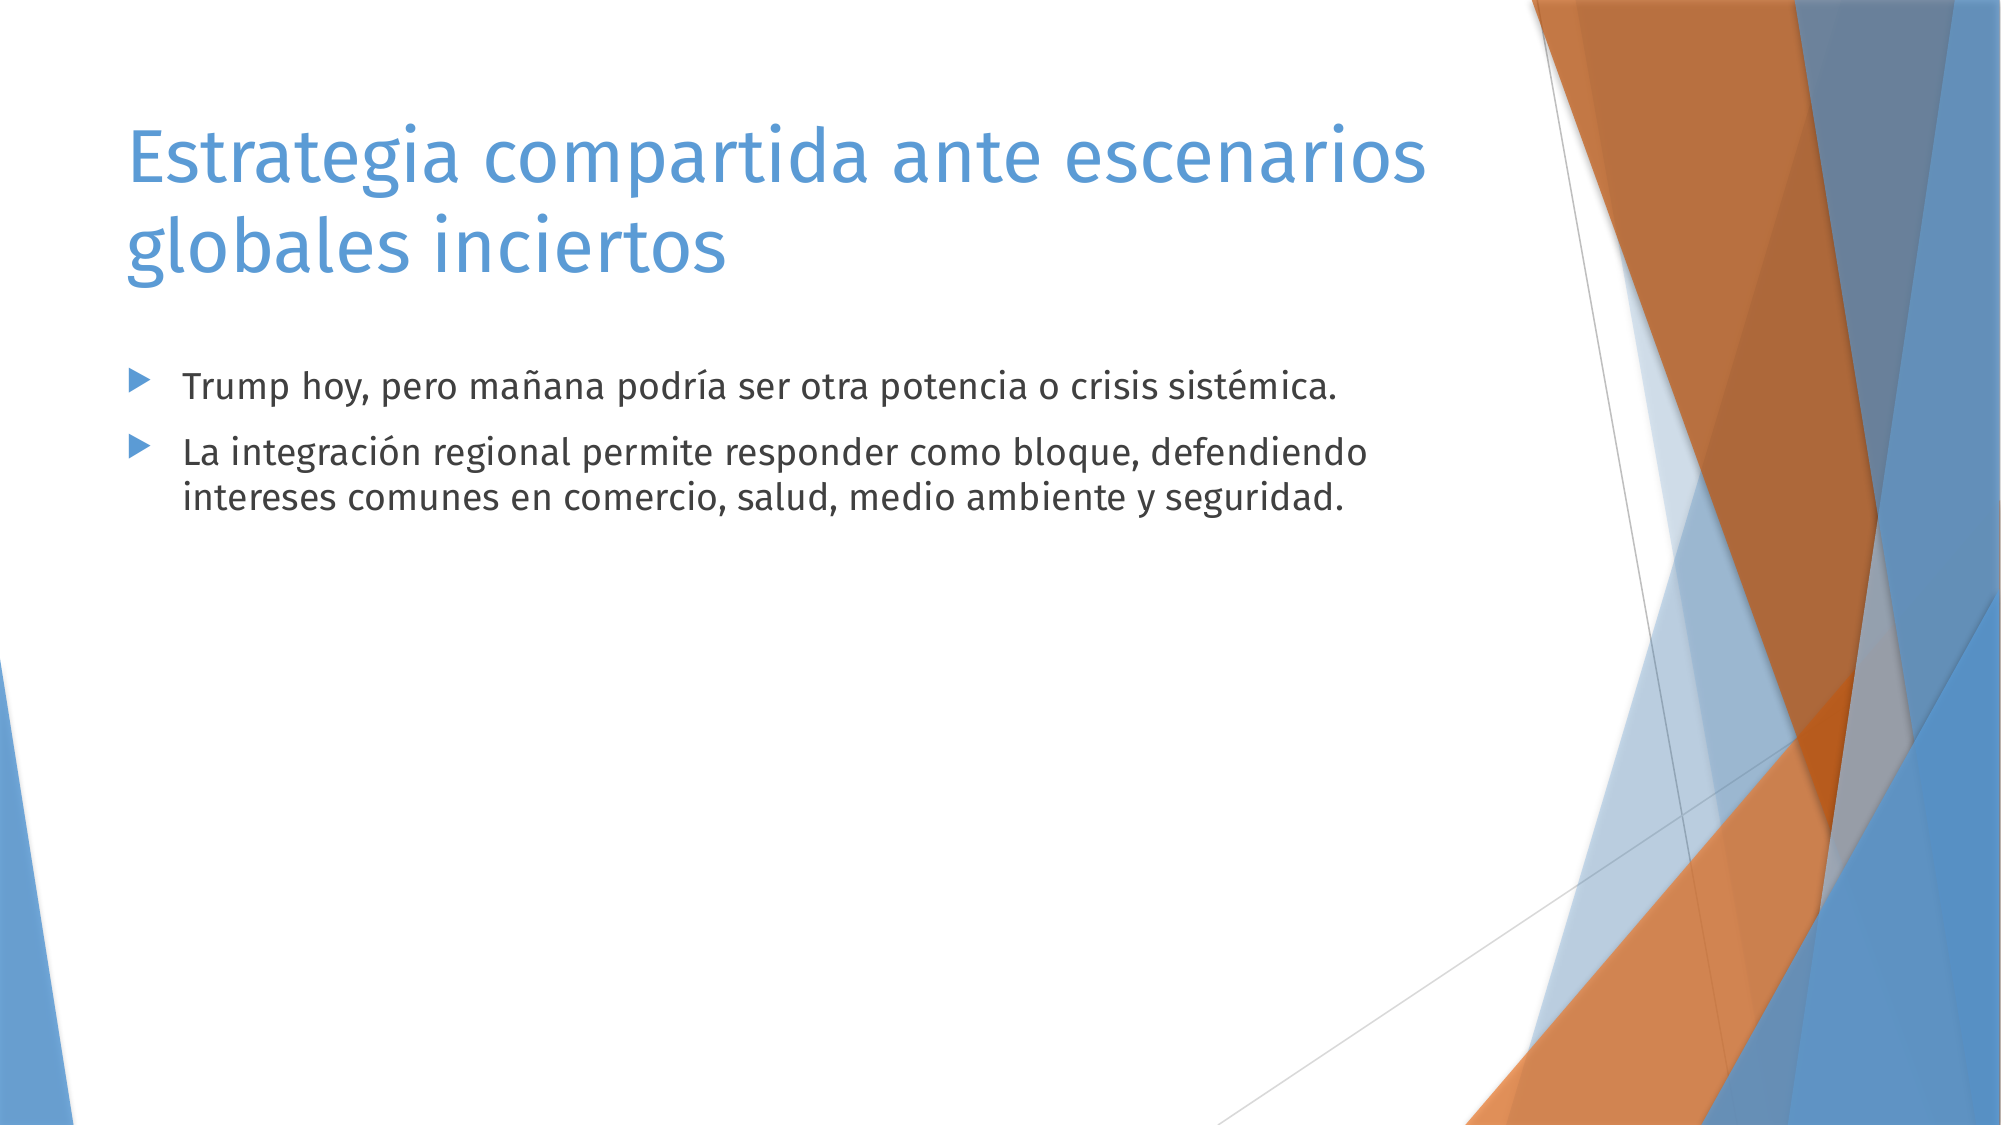

# Estrategia compartida ante escenarios globales inciertos
Trump hoy, pero mañana podría ser otra potencia o crisis sistémica.
La integración regional permite responder como bloque, defendiendo intereses comunes en comercio, salud, medio ambiente y seguridad.